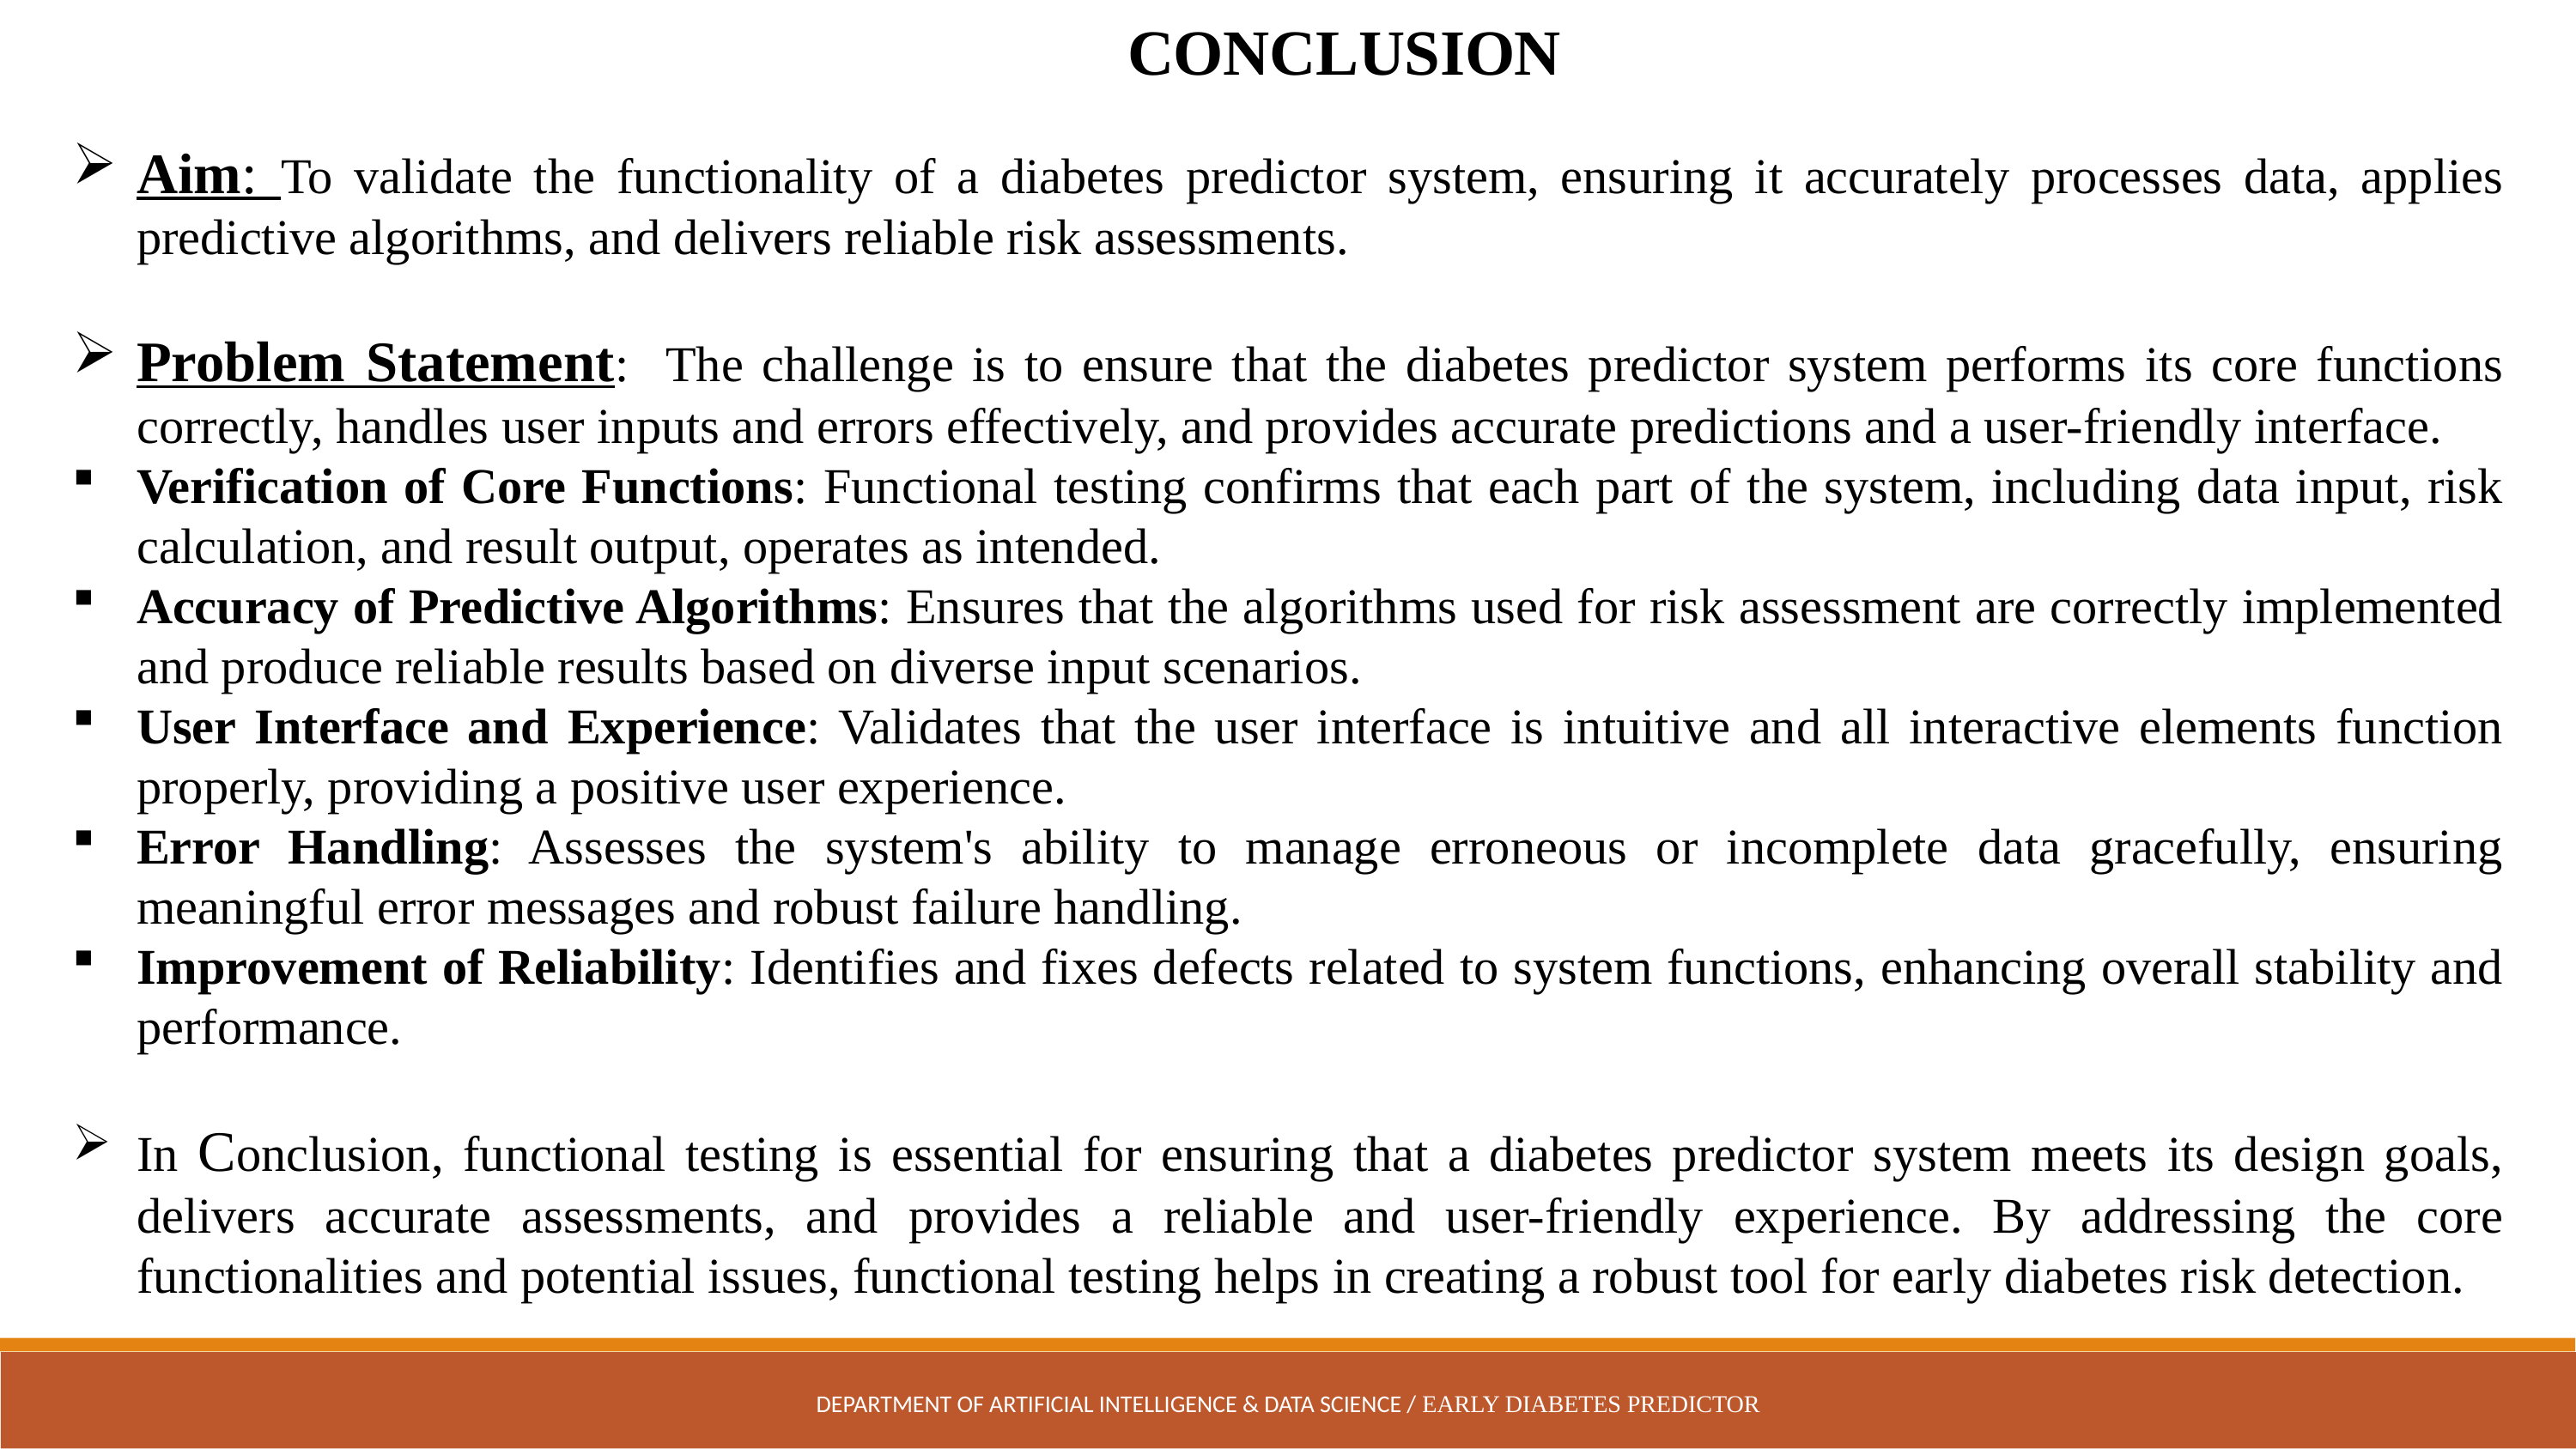

CONCLUSION
Aim: To validate the functionality of a diabetes predictor system, ensuring it accurately processes data, applies predictive algorithms, and delivers reliable risk assessments.

Problem Statement:  The challenge is to ensure that the diabetes predictor system performs its core functions correctly, handles user inputs and errors effectively, and provides accurate predictions and a user-friendly interface.
Verification of Core Functions: Functional testing confirms that each part of the system, including data input, risk calculation, and result output, operates as intended.
Accuracy of Predictive Algorithms: Ensures that the algorithms used for risk assessment are correctly implemented and produce reliable results based on diverse input scenarios.
User Interface and Experience: Validates that the user interface is intuitive and all interactive elements function properly, providing a positive user experience.
Error Handling: Assesses the system's ability to manage erroneous or incomplete data gracefully, ensuring meaningful error messages and robust failure handling.
Improvement of Reliability: Identifies and fixes defects related to system functions, enhancing overall stability and performance.

In Conclusion, functional testing is essential for ensuring that a diabetes predictor system meets its design goals, delivers accurate assessments, and provides a reliable and user-friendly experience. By addressing the core functionalities and potential issues, functional testing helps in creating a robust tool for early diabetes risk detection.

DEPARTMENT OF ARTIFICIAL INTELLIGENCE & DATA SCIENCE / EARLY DIABETES PREDICTOR
29